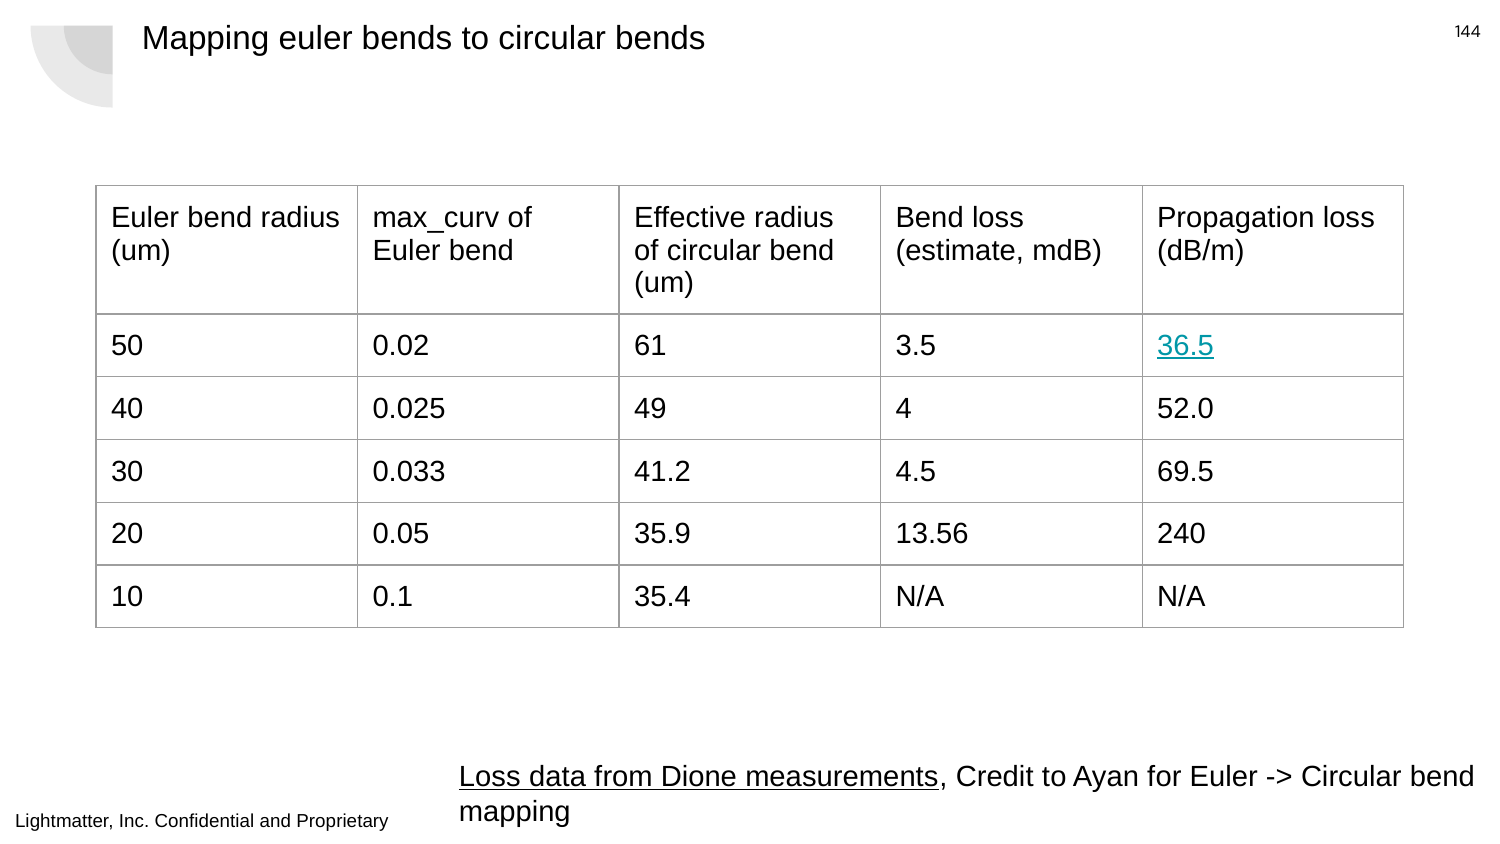

# Mapping euler bends to circular bends
| Euler bend radius (um) | max\_curv of Euler bend | Effective radius of circular bend (um) | Bend loss (estimate, mdB) | Propagation loss (dB/m) |
| --- | --- | --- | --- | --- |
| 50 | 0.02 | 61 | 3.5 | 36.5 |
| 40 | 0.025 | 49 | 4 | 52.0 |
| 30 | 0.033 | 41.2 | 4.5 | 69.5 |
| 20 | 0.05 | 35.9 | 13.56 | 240 |
| 10 | 0.1 | 35.4 | N/A | N/A |
Loss data from Dione measurements, Credit to Ayan for Euler -> Circular bend mapping